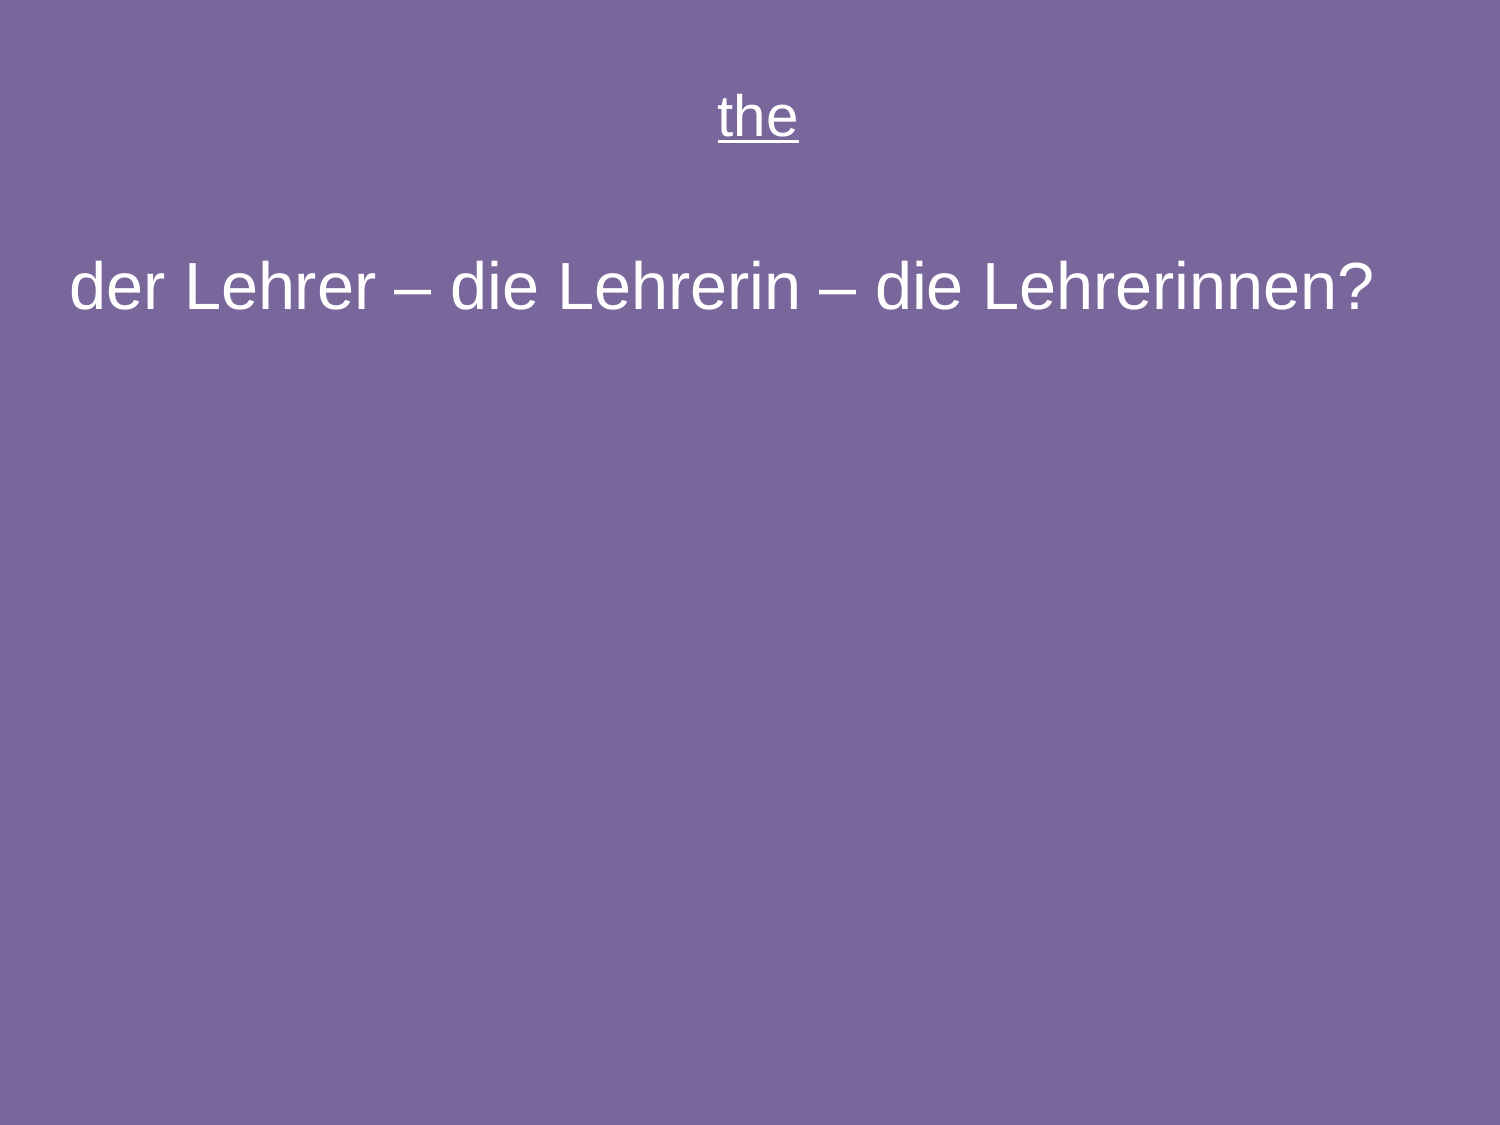

the

der Lehrer – die Lehrerin – die Lehrerinnen?

9